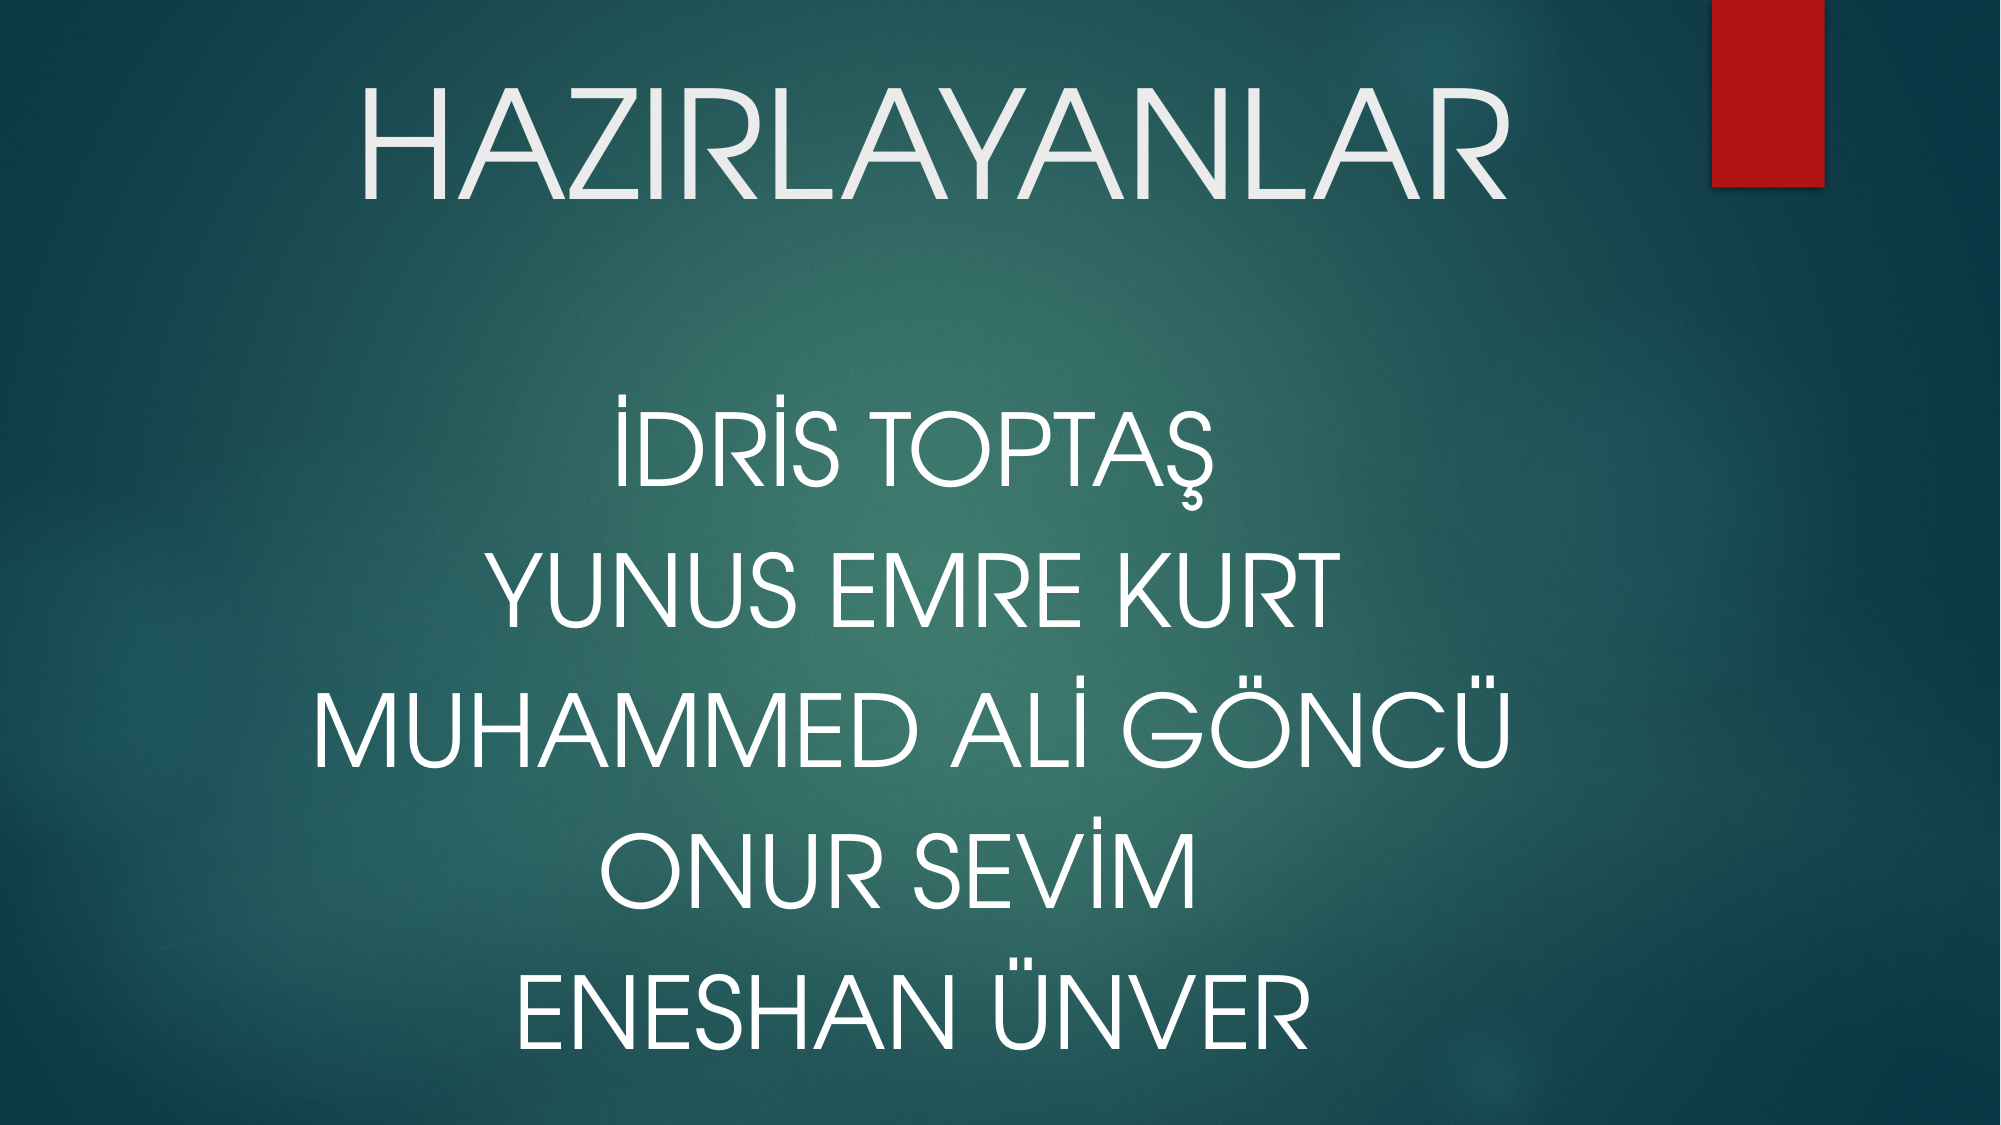

# HAZIRLAYANLAR
İDRİS TOPTAŞ
YUNUS EMRE KURT
MUHAMMED ALİ GÖNCÜ
ONUR SEVİM
ENESHAN ÜNVER